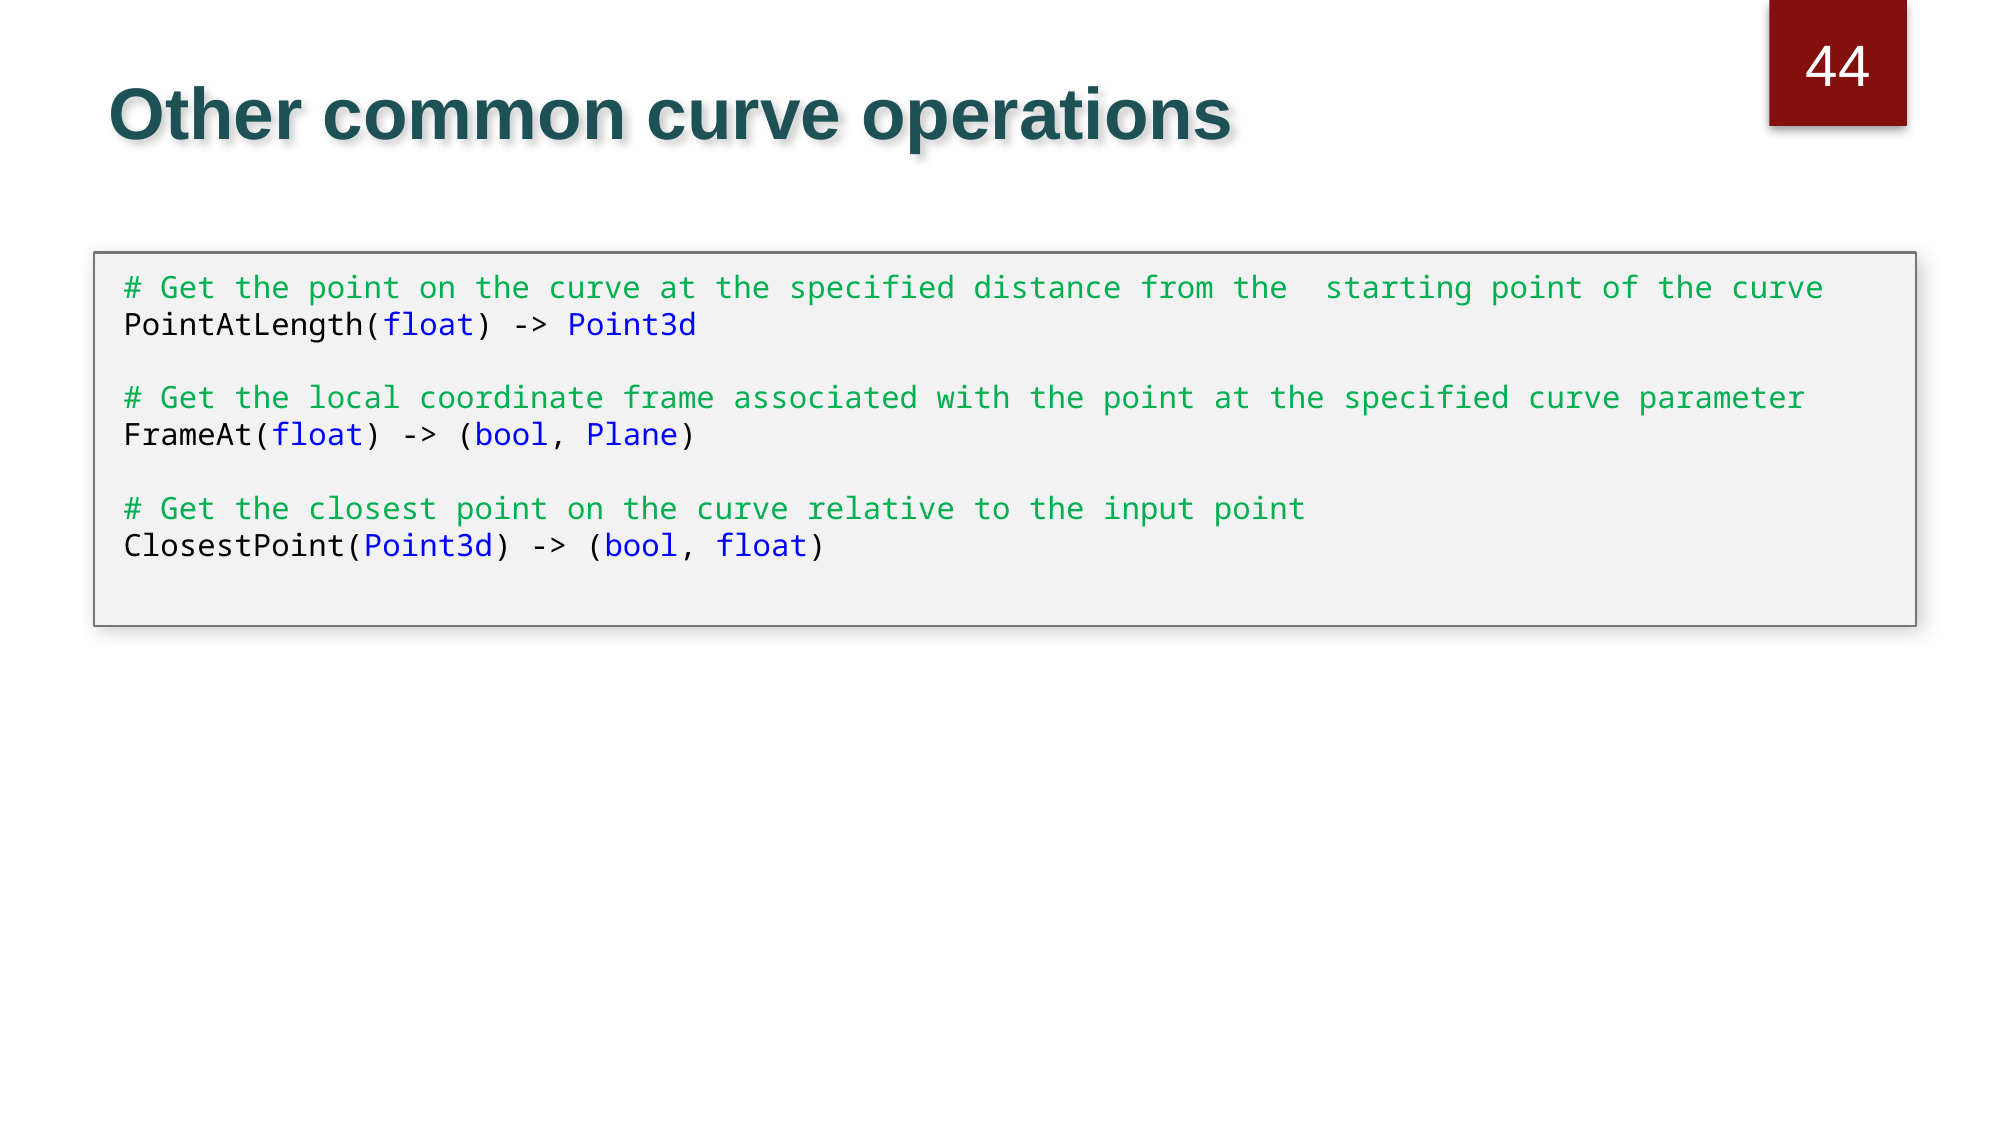

44
# Other common curve operations
# Get the point on the curve at the specified distance from the  starting point of the curve
PointAtLength(float) -> Point3d

# Get the local coordinate frame associated with the point at the specified curve parameter
FrameAt(float) -> (bool, Plane)

# Get the closest point on the curve relative to the input point
ClosestPoint(Point3d) -> (bool, float)